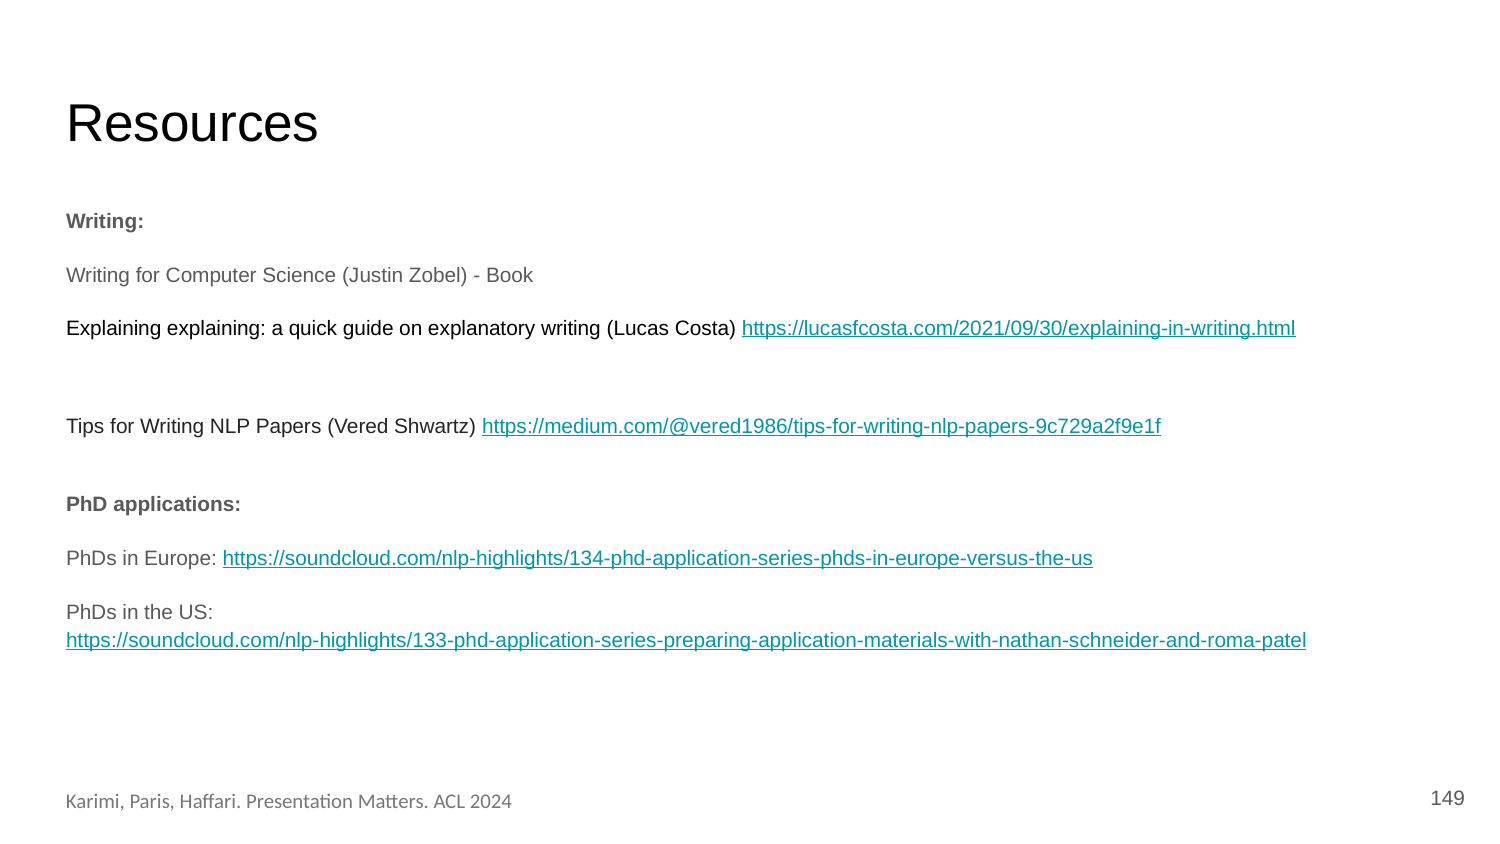

# Resources
Writing:
Writing for Computer Science (Justin Zobel) - Book
Explaining explaining: a quick guide on explanatory writing (Lucas Costa) https://lucasfcosta.com/2021/09/30/explaining-in-writing.html
Tips for Writing NLP Papers (Vered Shwartz) https://medium.com/@vered1986/tips-for-writing-nlp-papers-9c729a2f9e1f
PhD applications:
PhDs in Europe: https://soundcloud.com/nlp-highlights/134-phd-application-series-phds-in-europe-versus-the-us
PhDs in the US: https://soundcloud.com/nlp-highlights/133-phd-application-series-preparing-application-materials-with-nathan-schneider-and-roma-patel
149